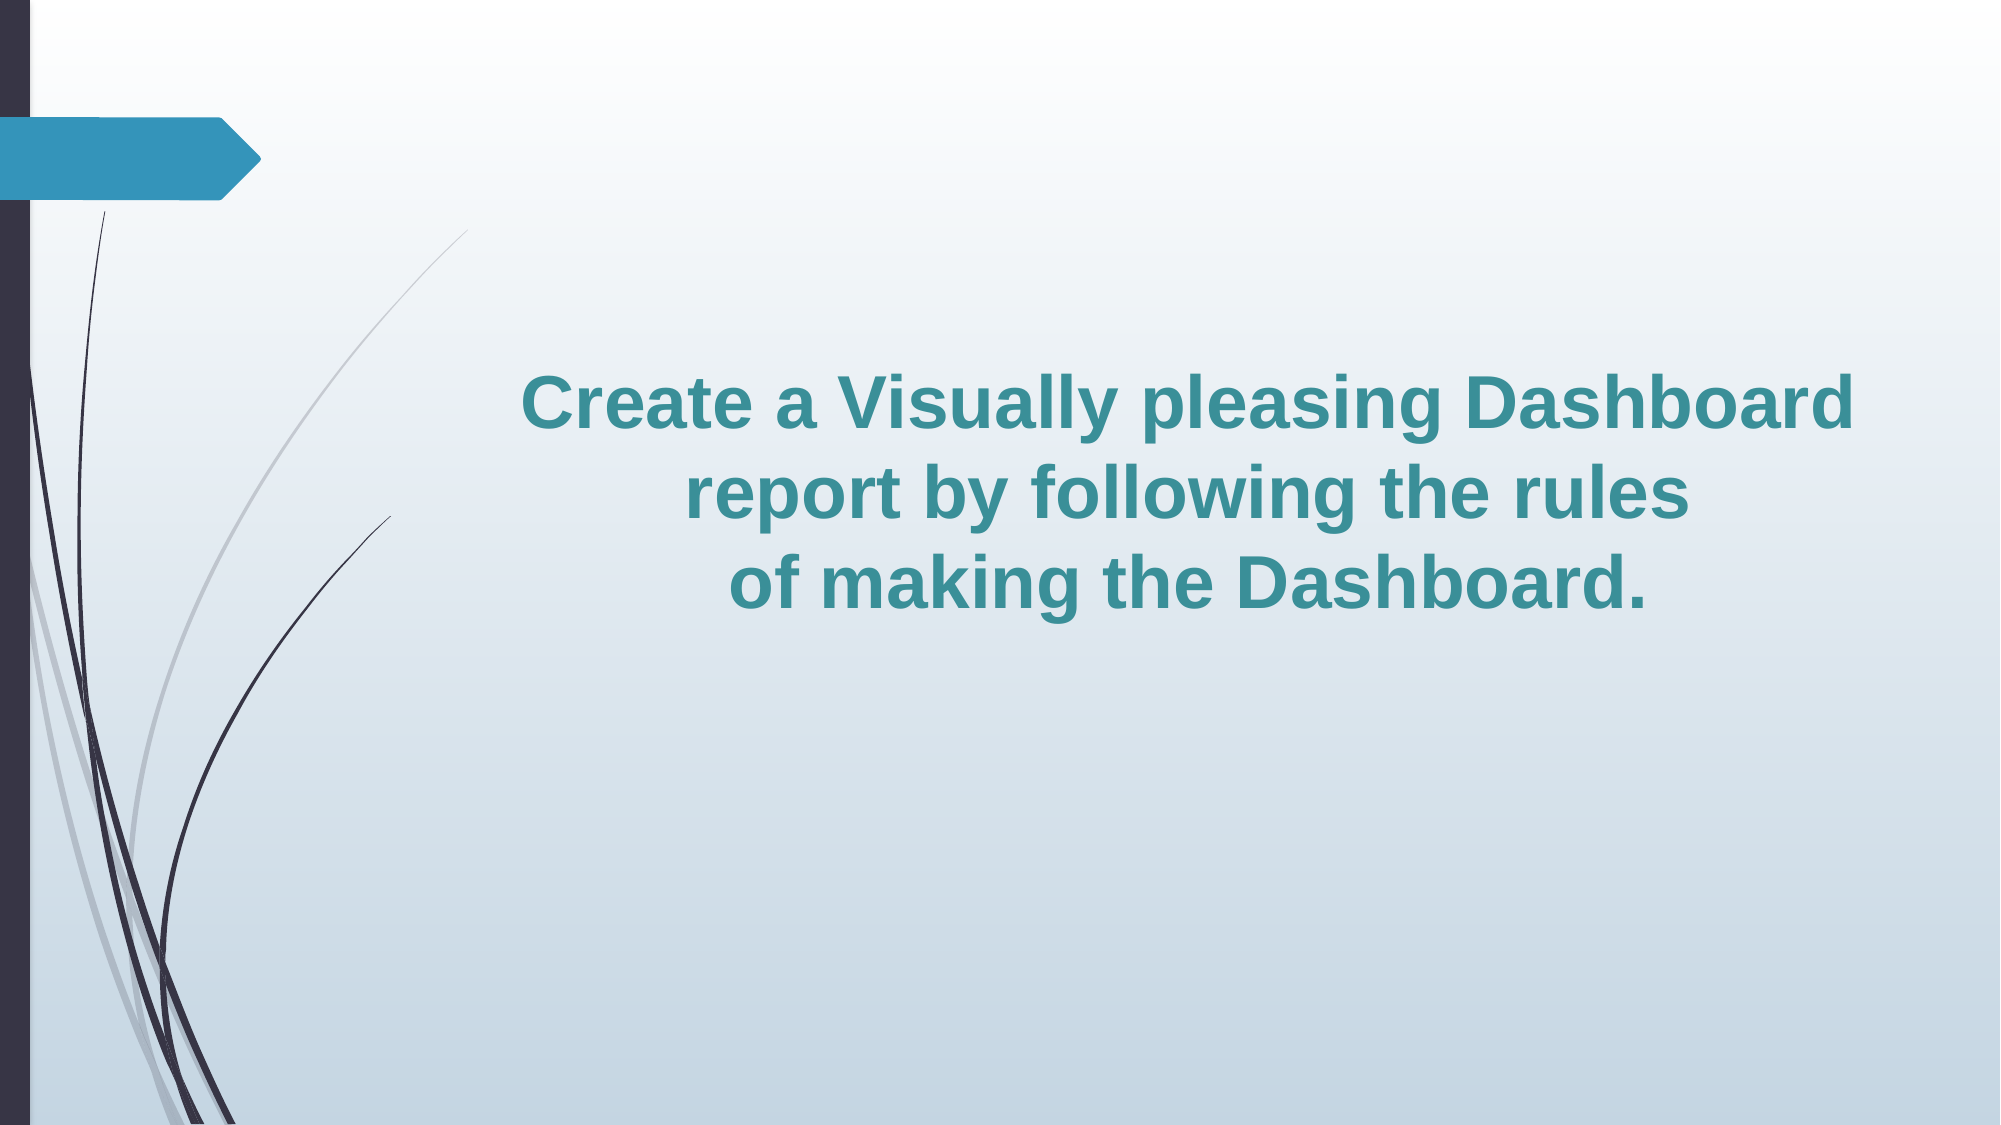

# Create a Visually pleasing Dashboard report by following the rules of making the Dashboard.